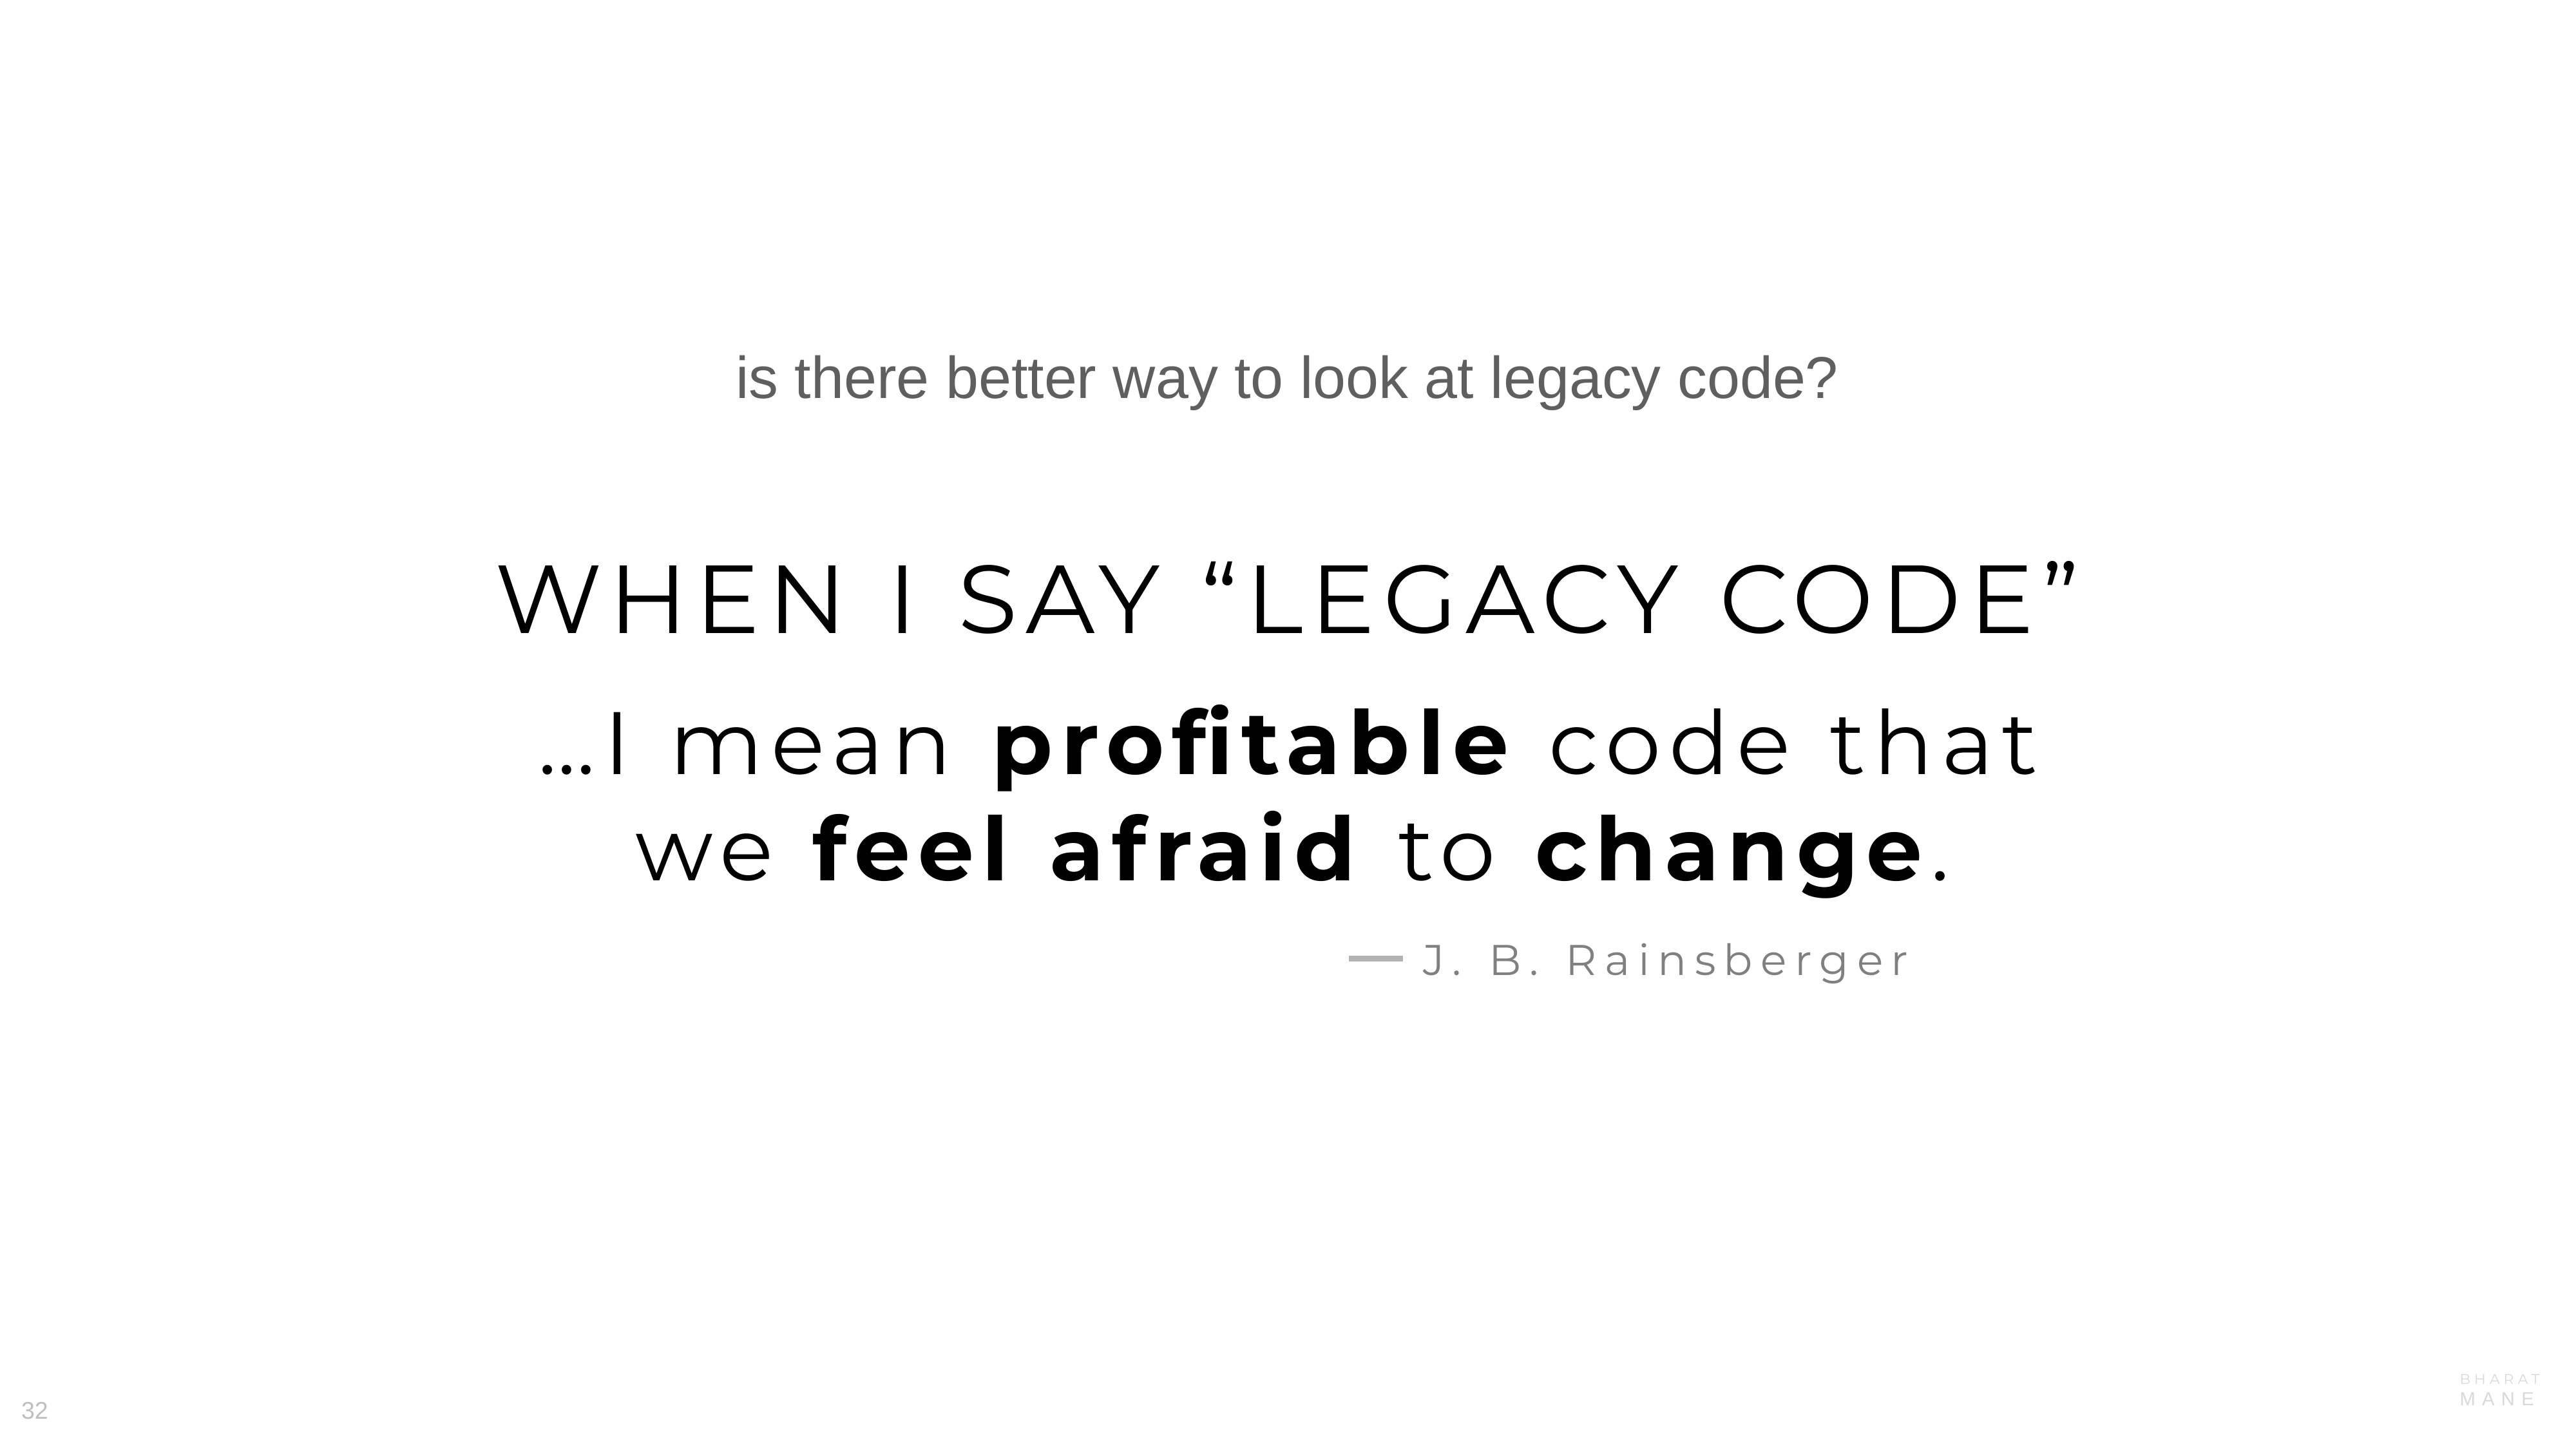

is there better way to look at legacy code?
when I say “legacy Code”
…I mean profitable code that we feel afraid to change.
J. B. Rainsberger